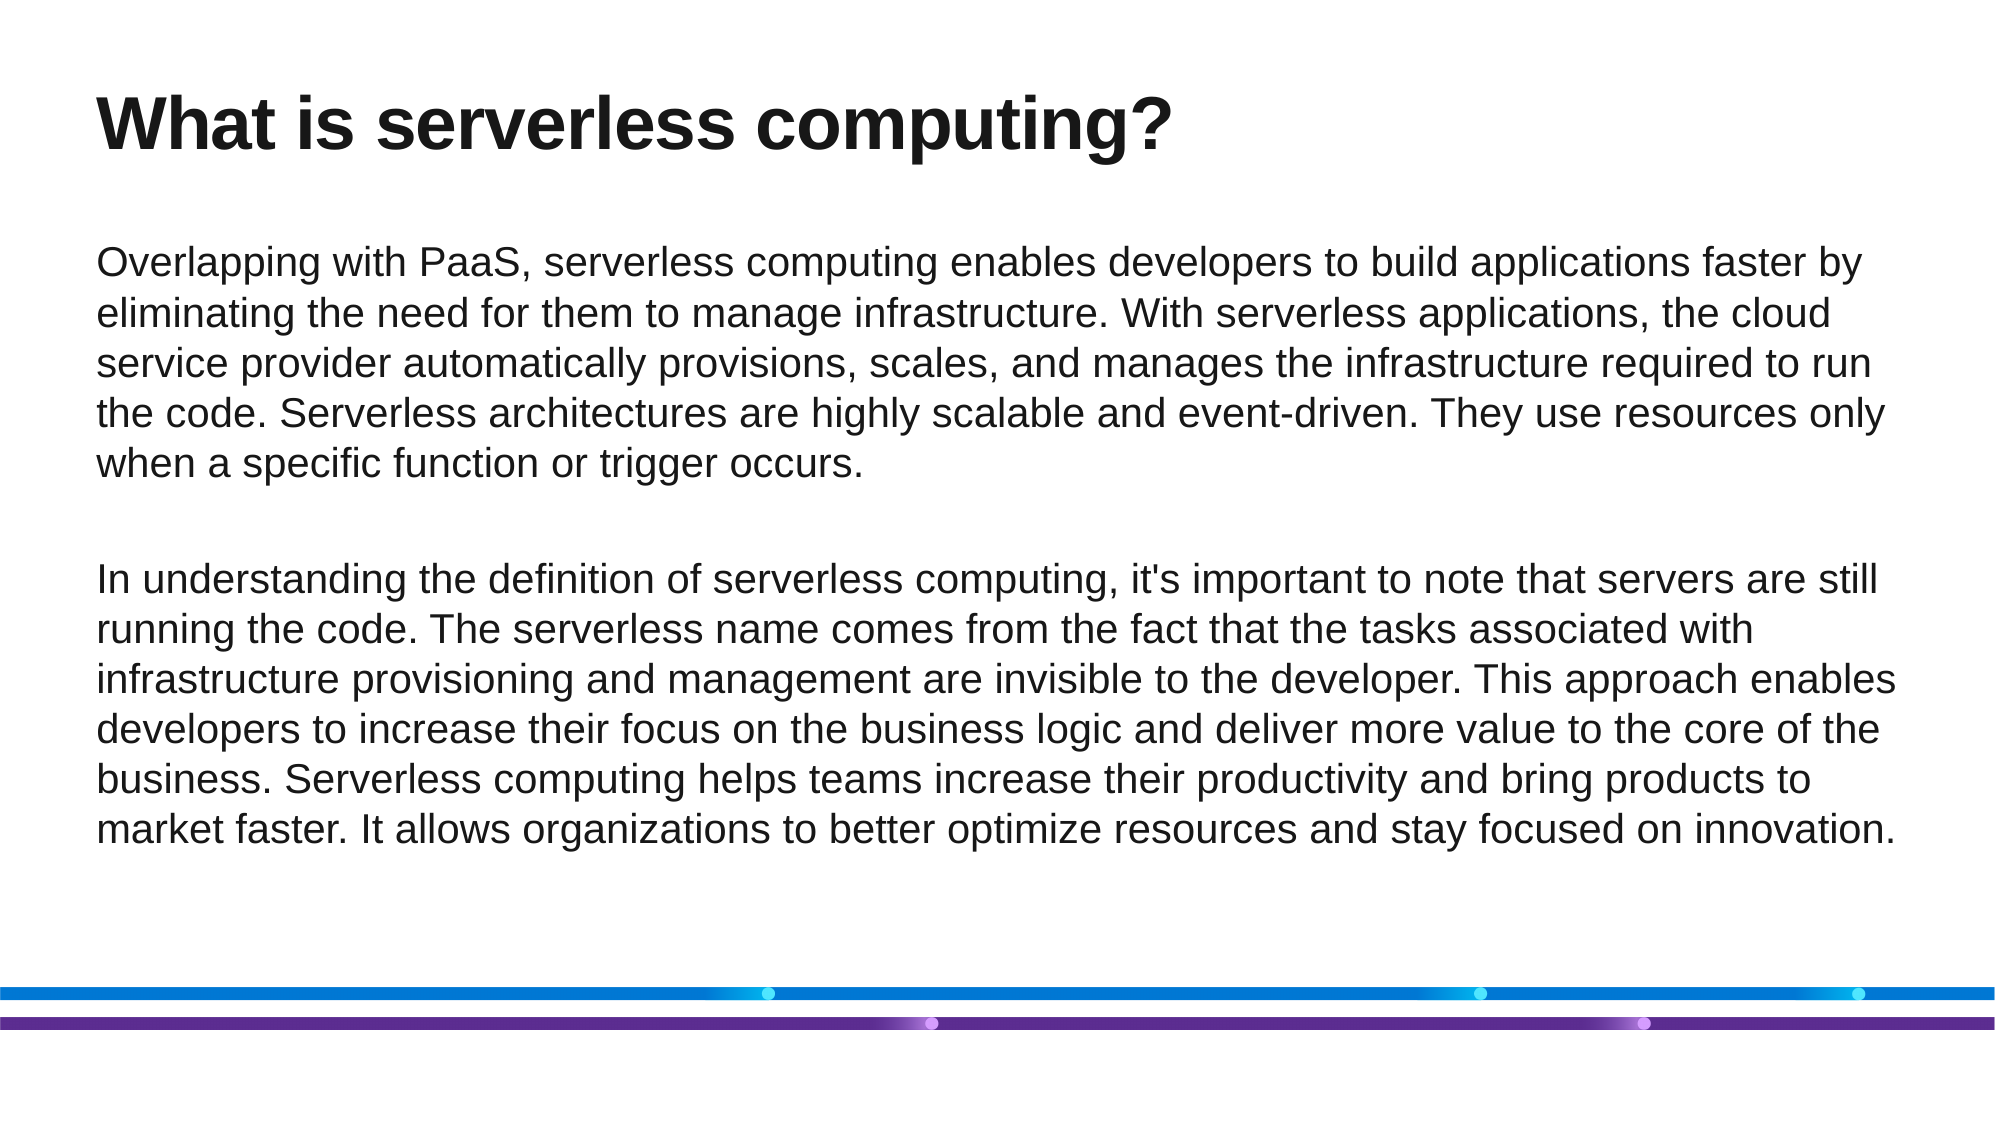

# What is serverless computing?
Overlapping with PaaS, serverless computing enables developers to build applications faster by eliminating the need for them to manage infrastructure. With serverless applications, the cloud service provider automatically provisions, scales, and manages the infrastructure required to run the code. Serverless architectures are highly scalable and event-driven. They use resources only when a specific function or trigger occurs.

In understanding the definition of serverless computing, it's important to note that servers are still running the code. The serverless name comes from the fact that the tasks associated with infrastructure provisioning and management are invisible to the developer. This approach enables developers to increase their focus on the business logic and deliver more value to the core of the business. Serverless computing helps teams increase their productivity and bring products to market faster. It allows organizations to better optimize resources and stay focused on innovation.